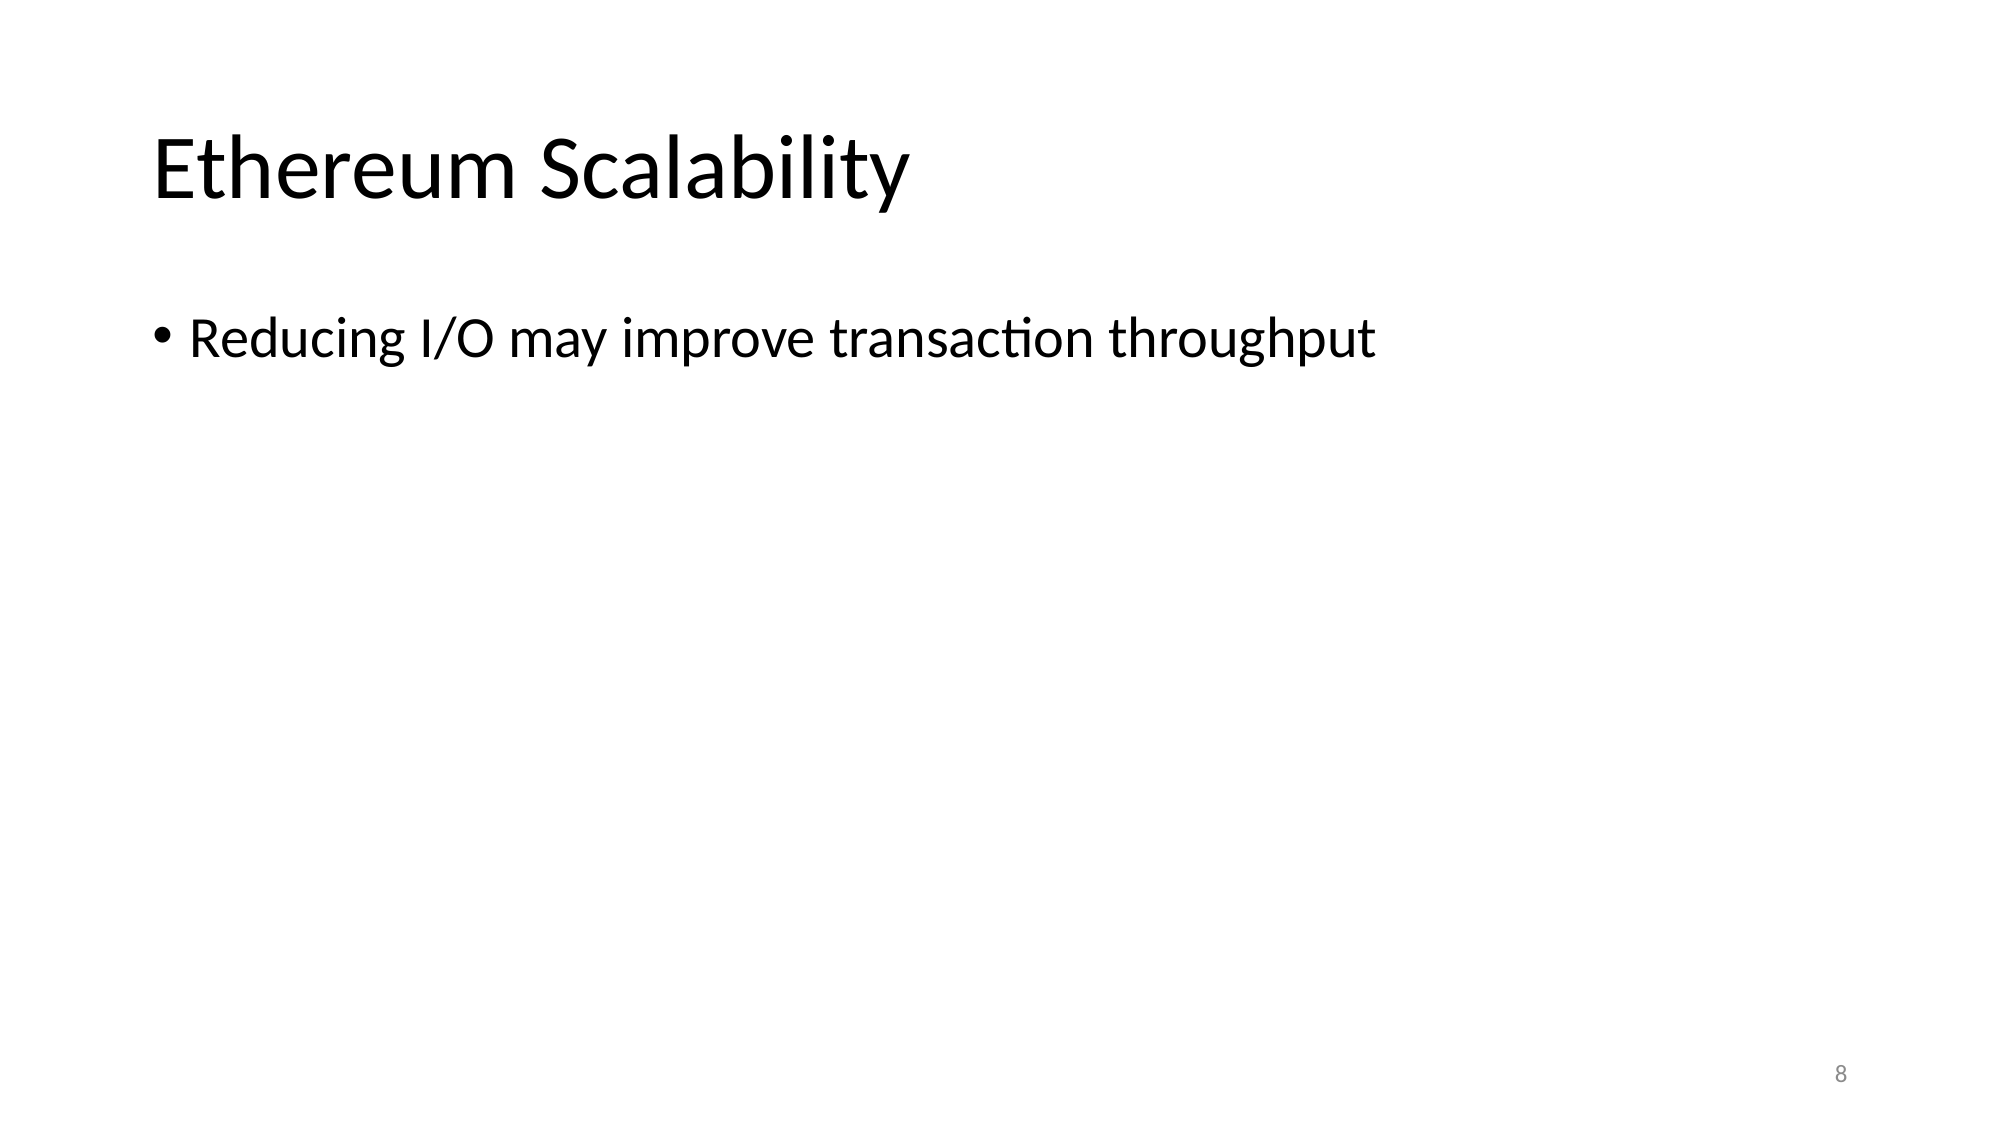

# Ethereum Scalability
Reducing I/O may improve transaction throughput
8